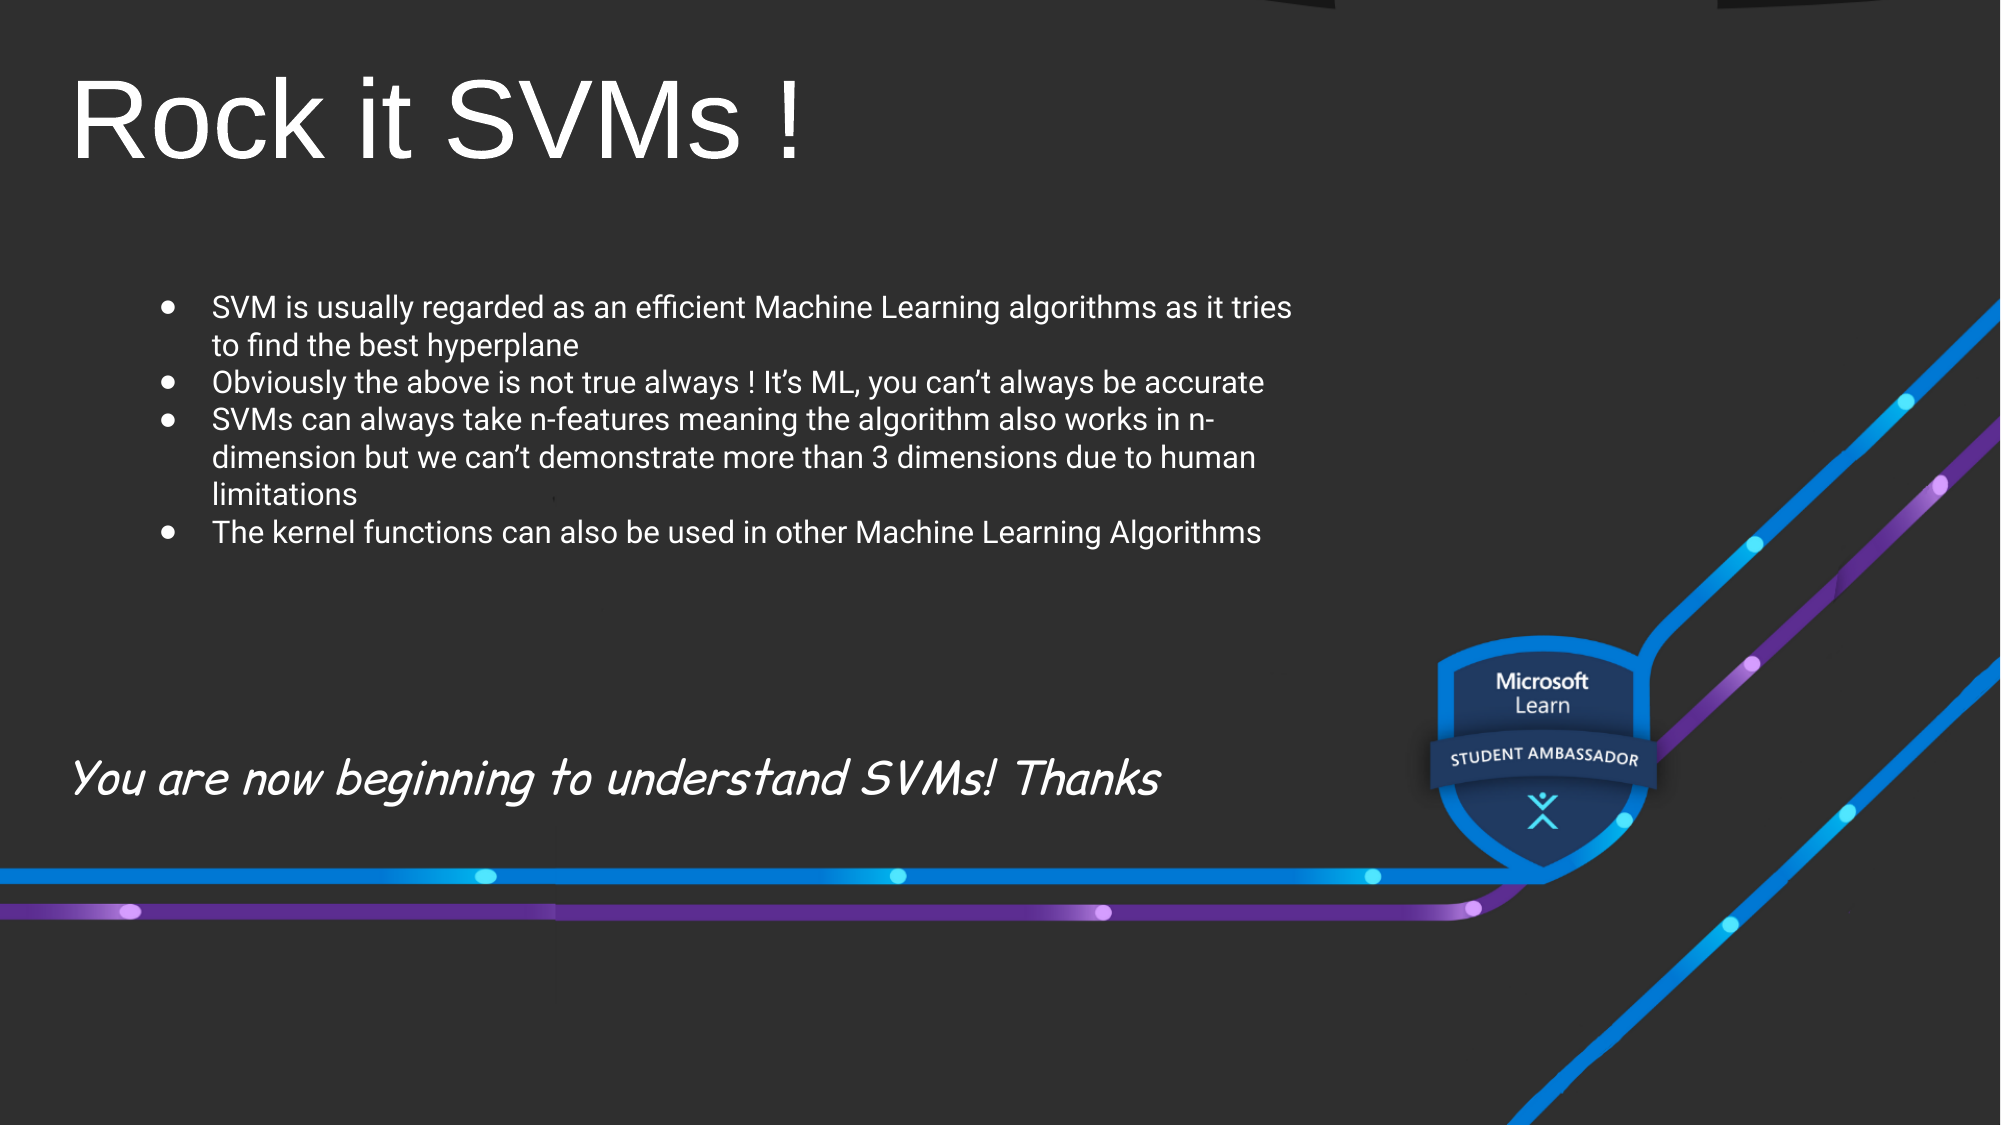

Rock it SVMs !
SVM is usually regarded as an efficient Machine Learning algorithms as it tries to find the best hyperplane
Obviously the above is not true always ! It’s ML, you can’t always be accurate
SVMs can always take n-features meaning the algorithm also works in n-dimension but we can’t demonstrate more than 3 dimensions due to human limitations
The kernel functions can also be used in other Machine Learning Algorithms
You are now beginning to understand SVMs! Thanks